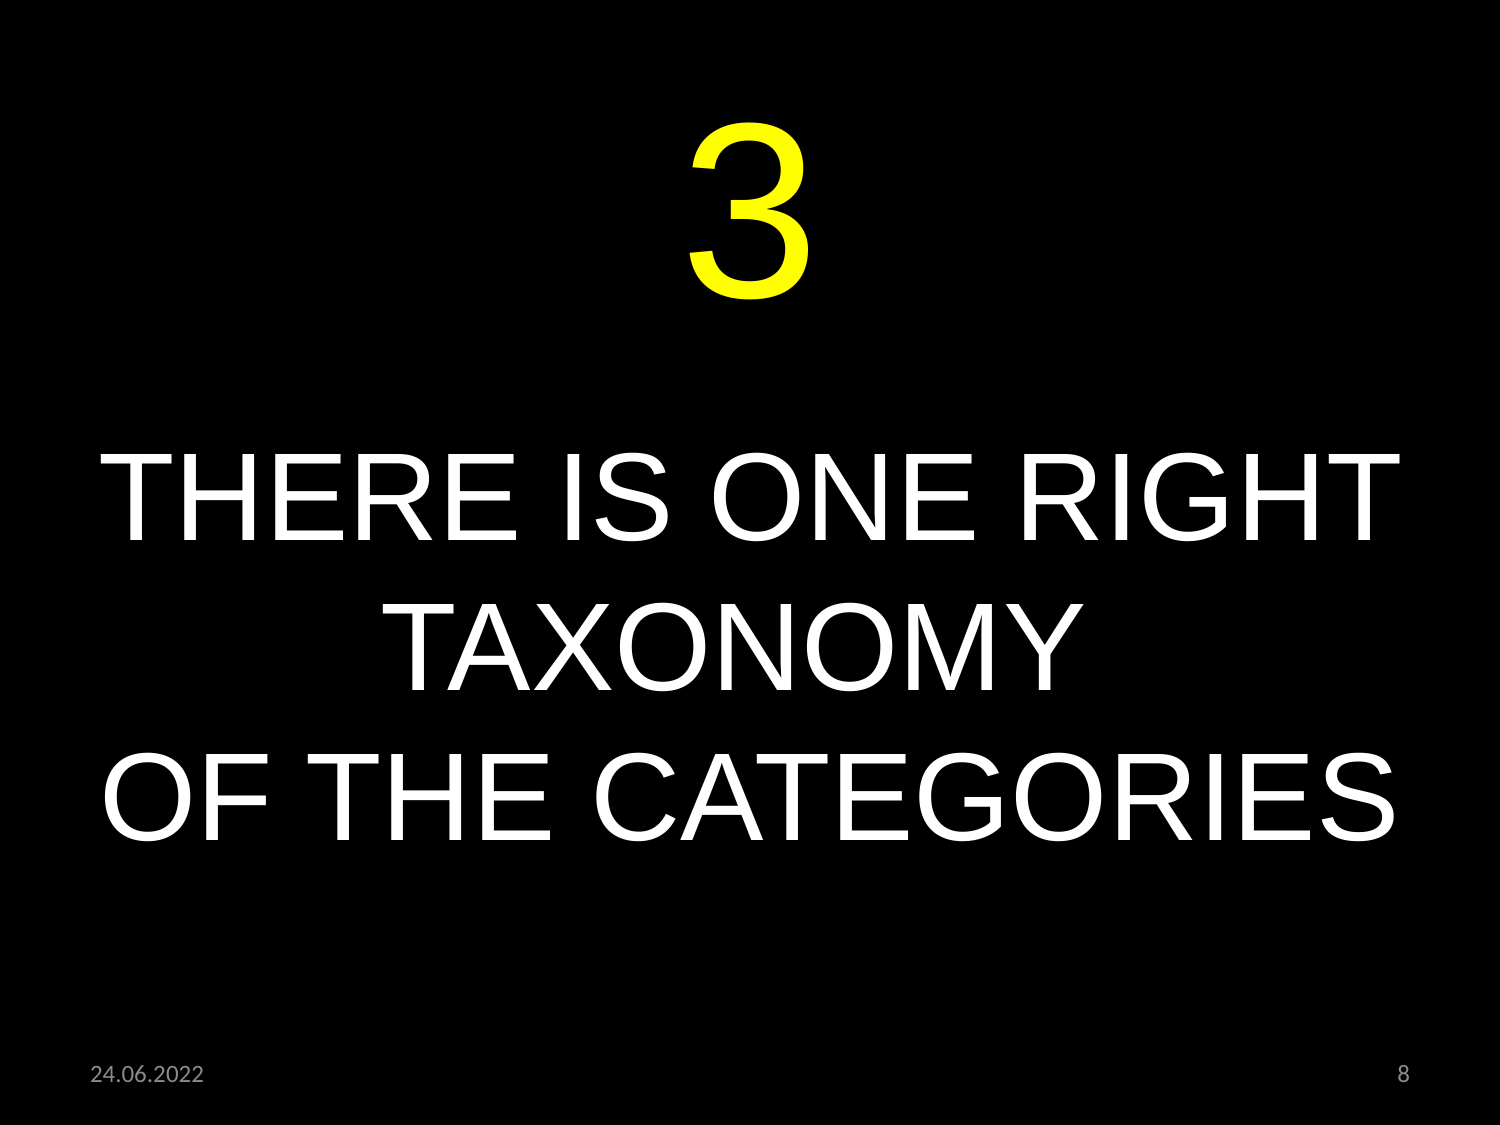

3
THERE IS ONE RIGHT TAXONOMY
OF THE CATEGORIES
24.06.2022
8